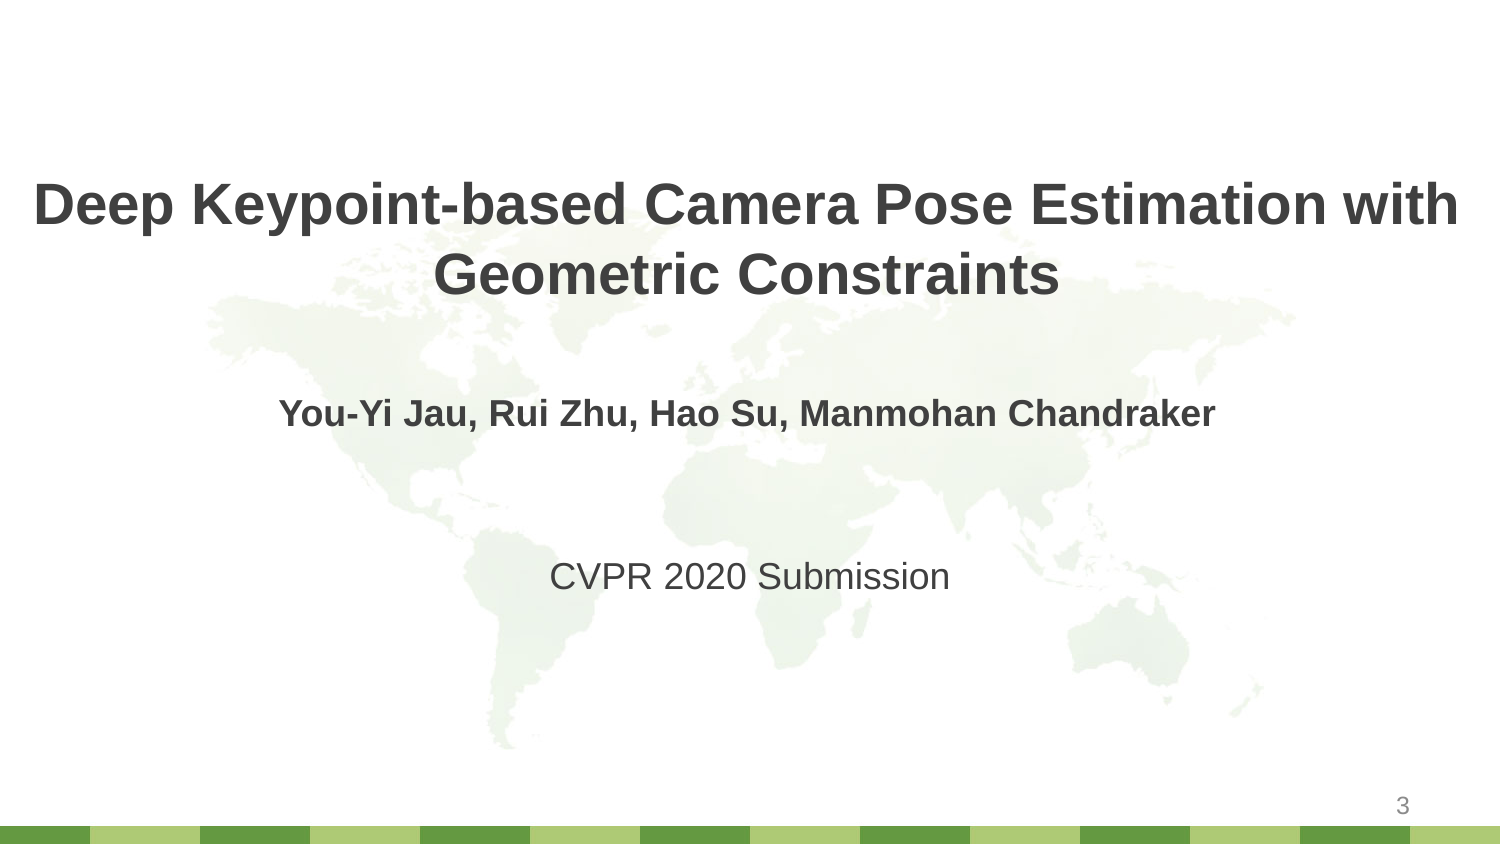

# Deep Keypoint-based Camera Pose Estimation with Geometric Constraints
You-Yi Jau, Rui Zhu, Hao Su, Manmohan Chandraker
CVPR 2020 Submission

3